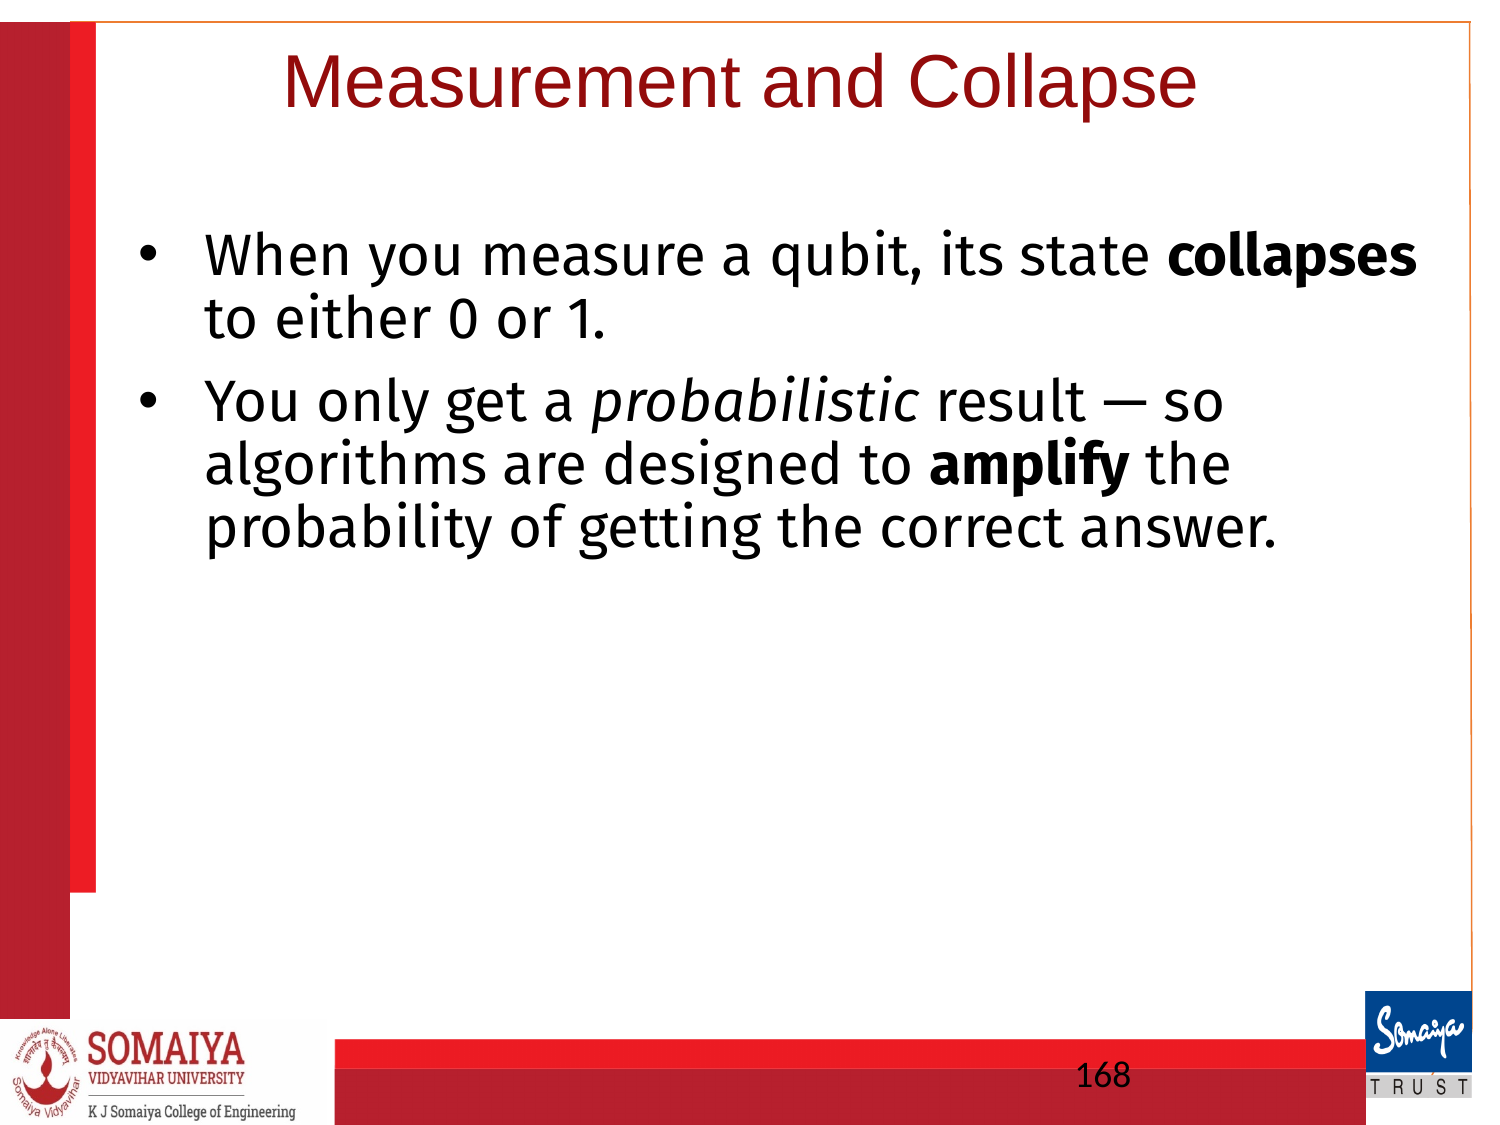

# Measurement and Collapse
When you measure a qubit, its state collapses to either 0 or 1.
You only get a probabilistic result — so algorithms are designed to amplify the probability of getting the correct answer.

168